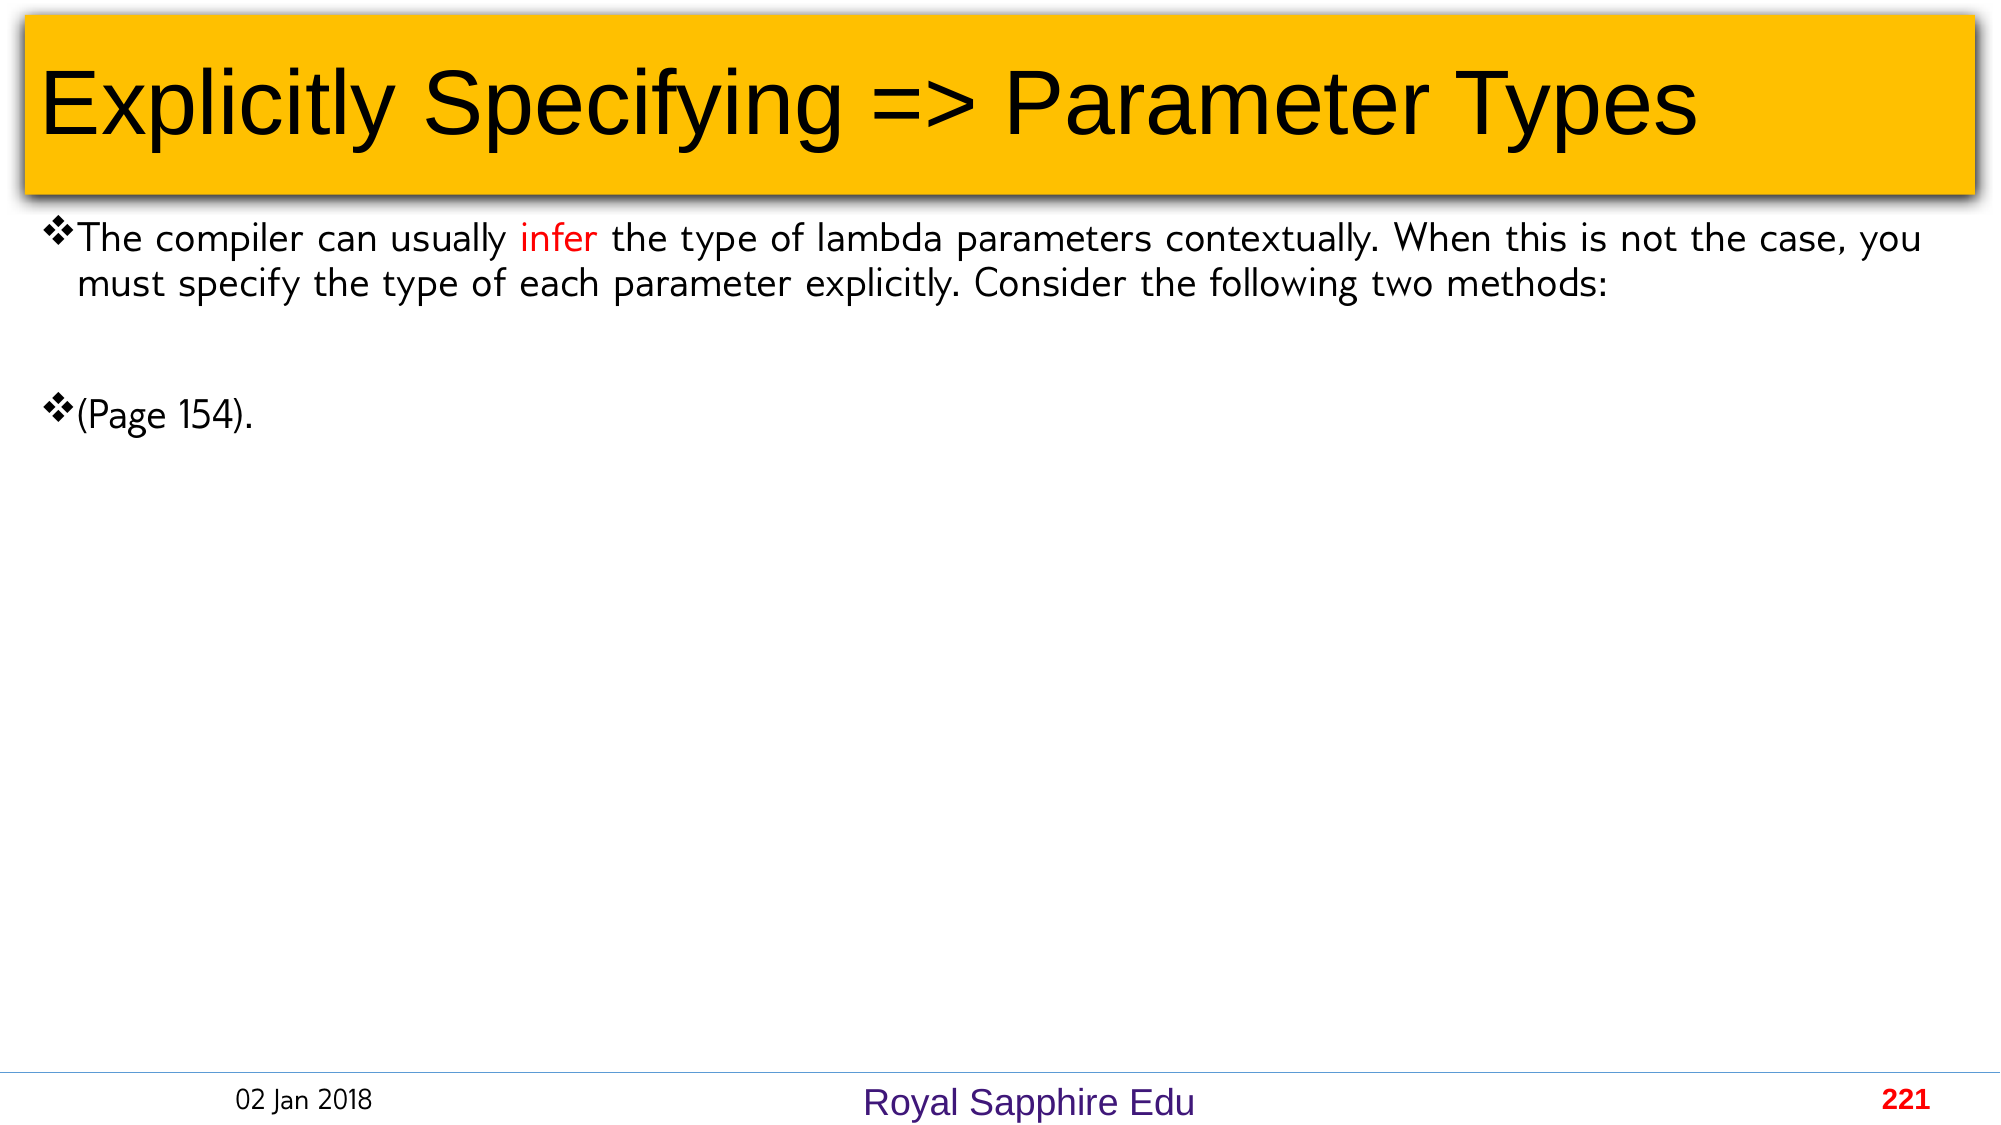

# Explicitly Specifying => Parameter Types
The compiler can usually infer the type of lambda parameters contextually. When this is not the case, you must specify the type of each parameter explicitly. Consider the following two methods:

(Page 154).
02 Jan 2018
221